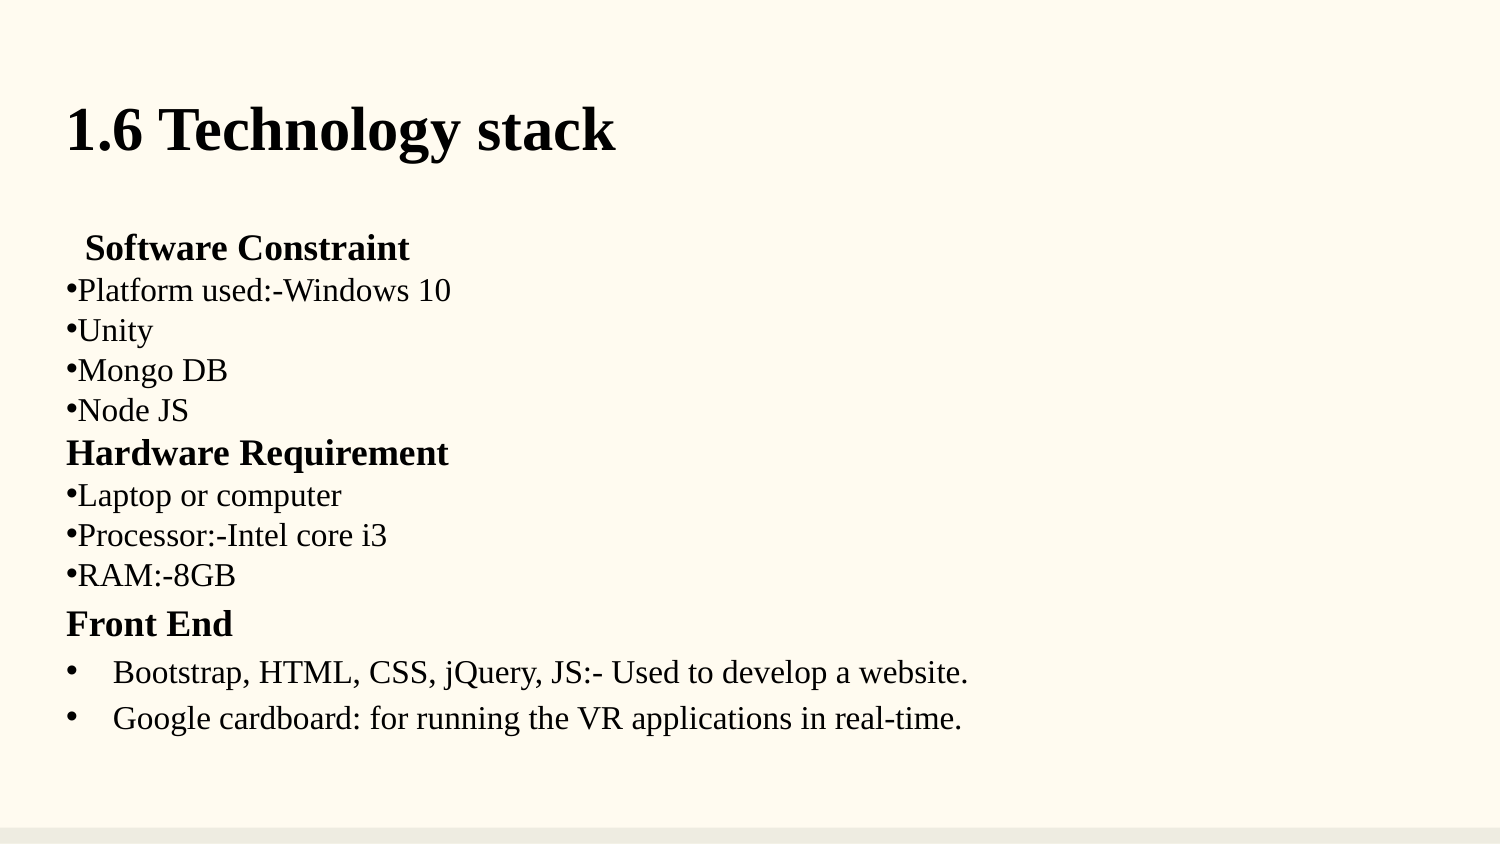

1.6 Technology stack
Software Constraint
Platform used:-Windows 10
Unity
Mongo DB
Node JS
Hardware Requirement
Laptop or computer
Processor:-Intel core i3
RAM:-8GB
Front End
Bootstrap, HTML, CSS, jQuery, JS:- Used to develop a website.
Google cardboard: for running the VR applications in real-time.